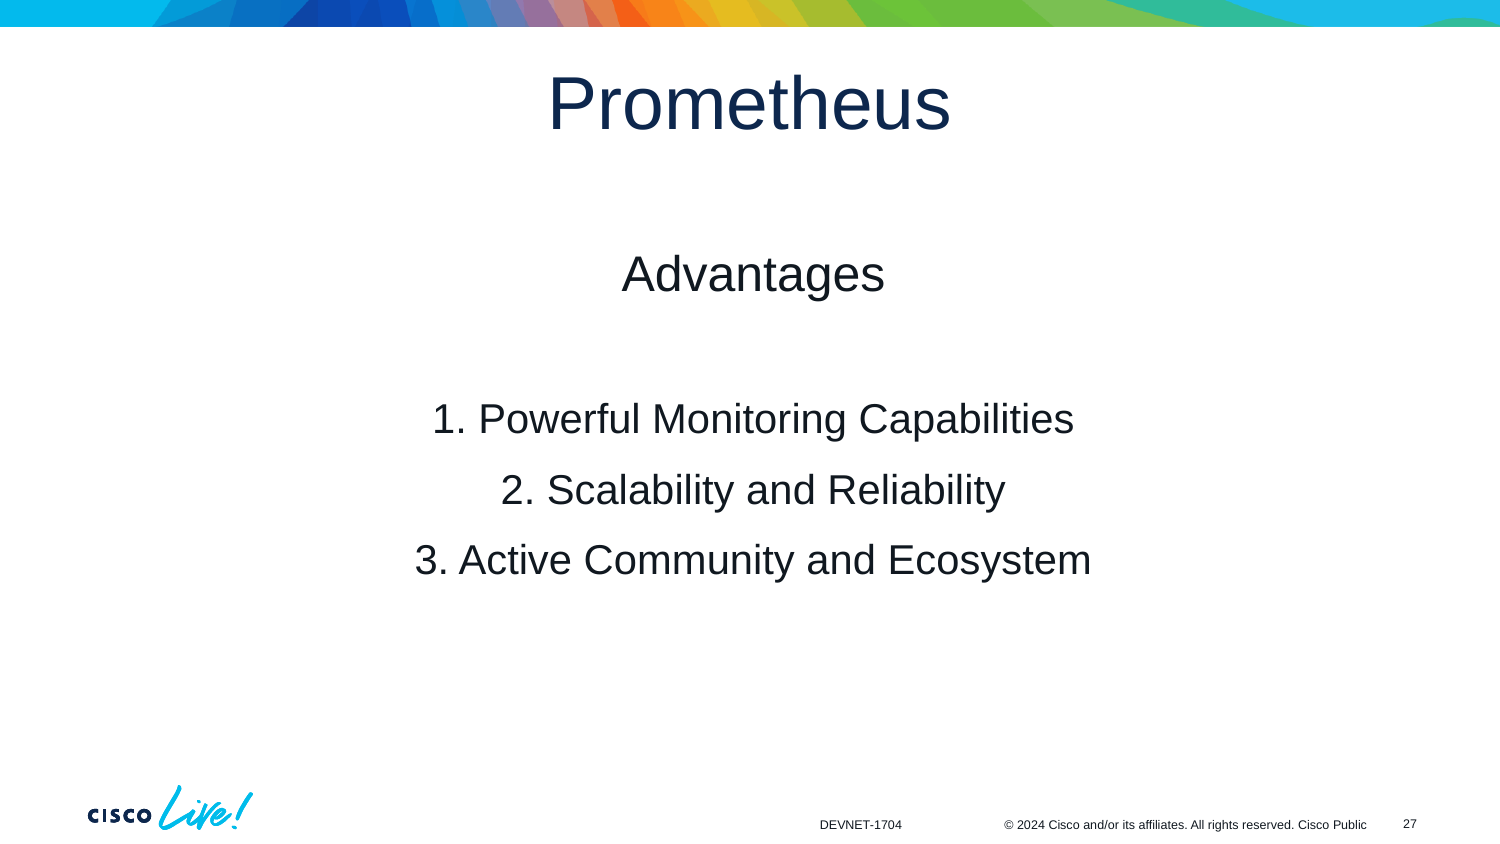

# Prometheus

Advantages

1. Powerful Monitoring Capabilities
2. Scalability and Reliability
3. Active Community and Ecosystem

27
DEVNET-1704